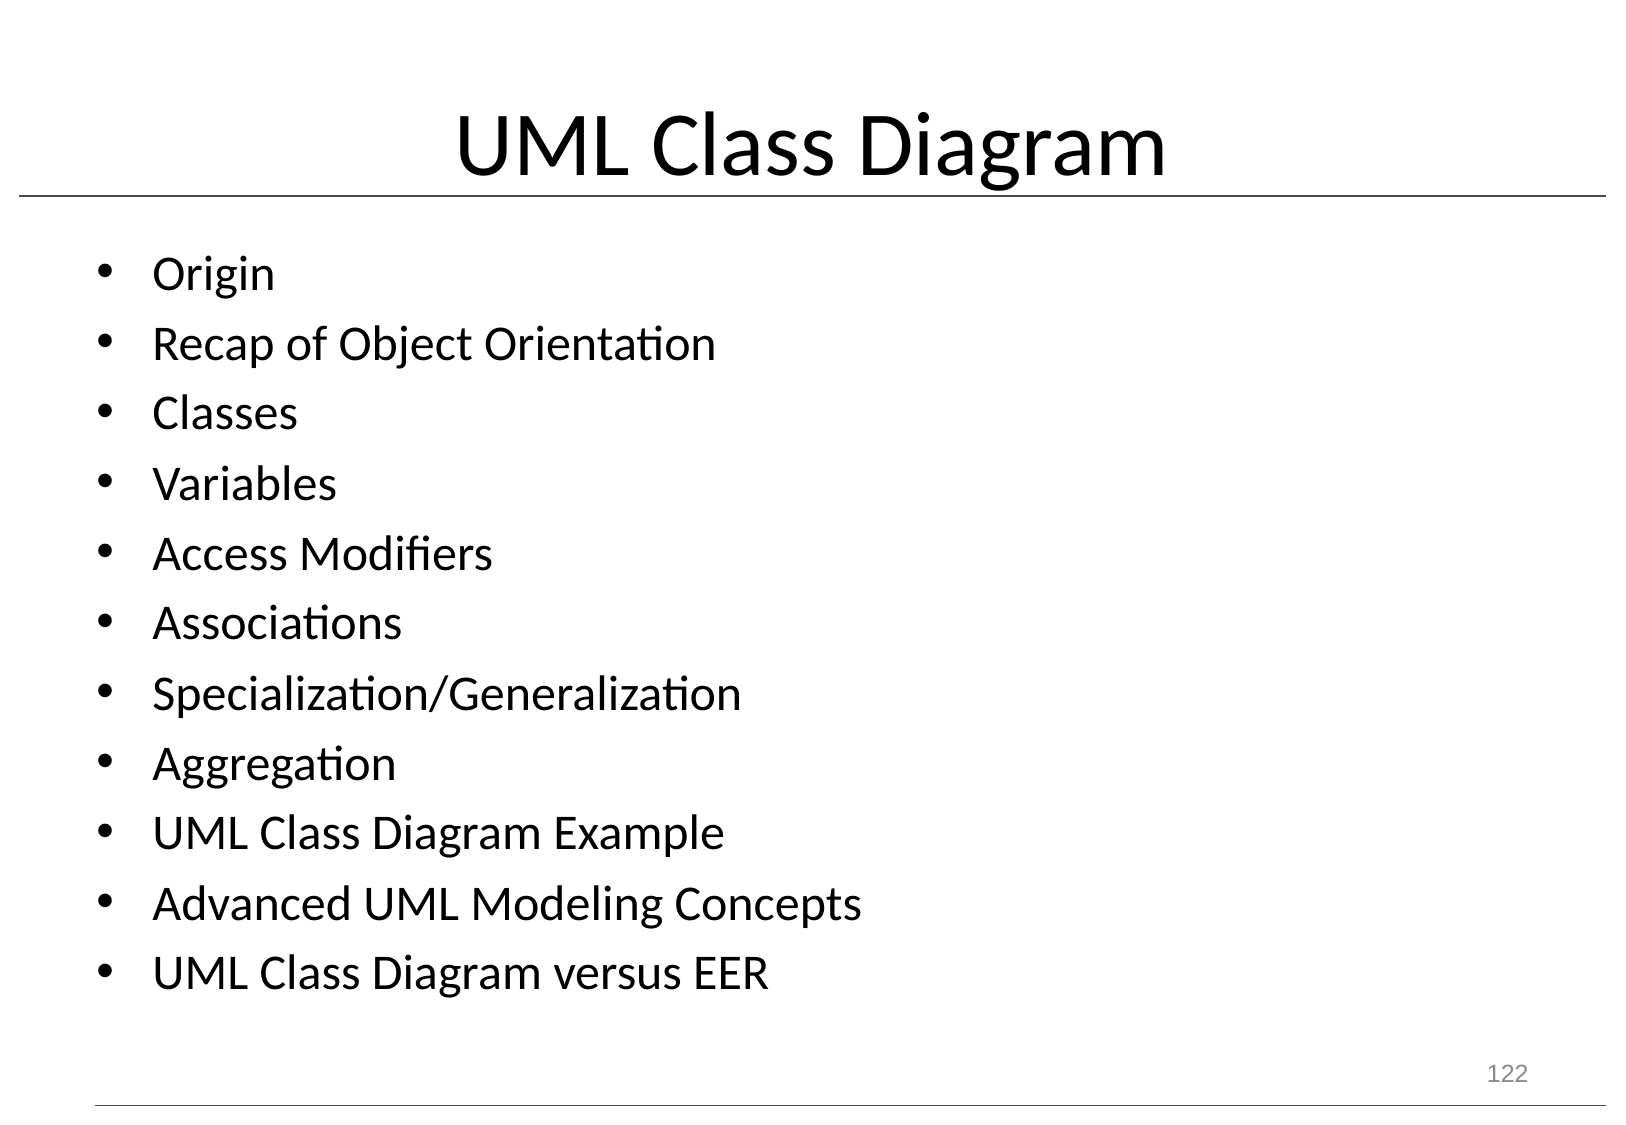

# UML Class Diagram
Origin
Recap of Object Orientation
Classes
Variables
Access Modifiers
Associations
Specialization/Generalization
Aggregation
UML Class Diagram Example
Advanced UML Modeling Concepts
UML Class Diagram versus EER
122